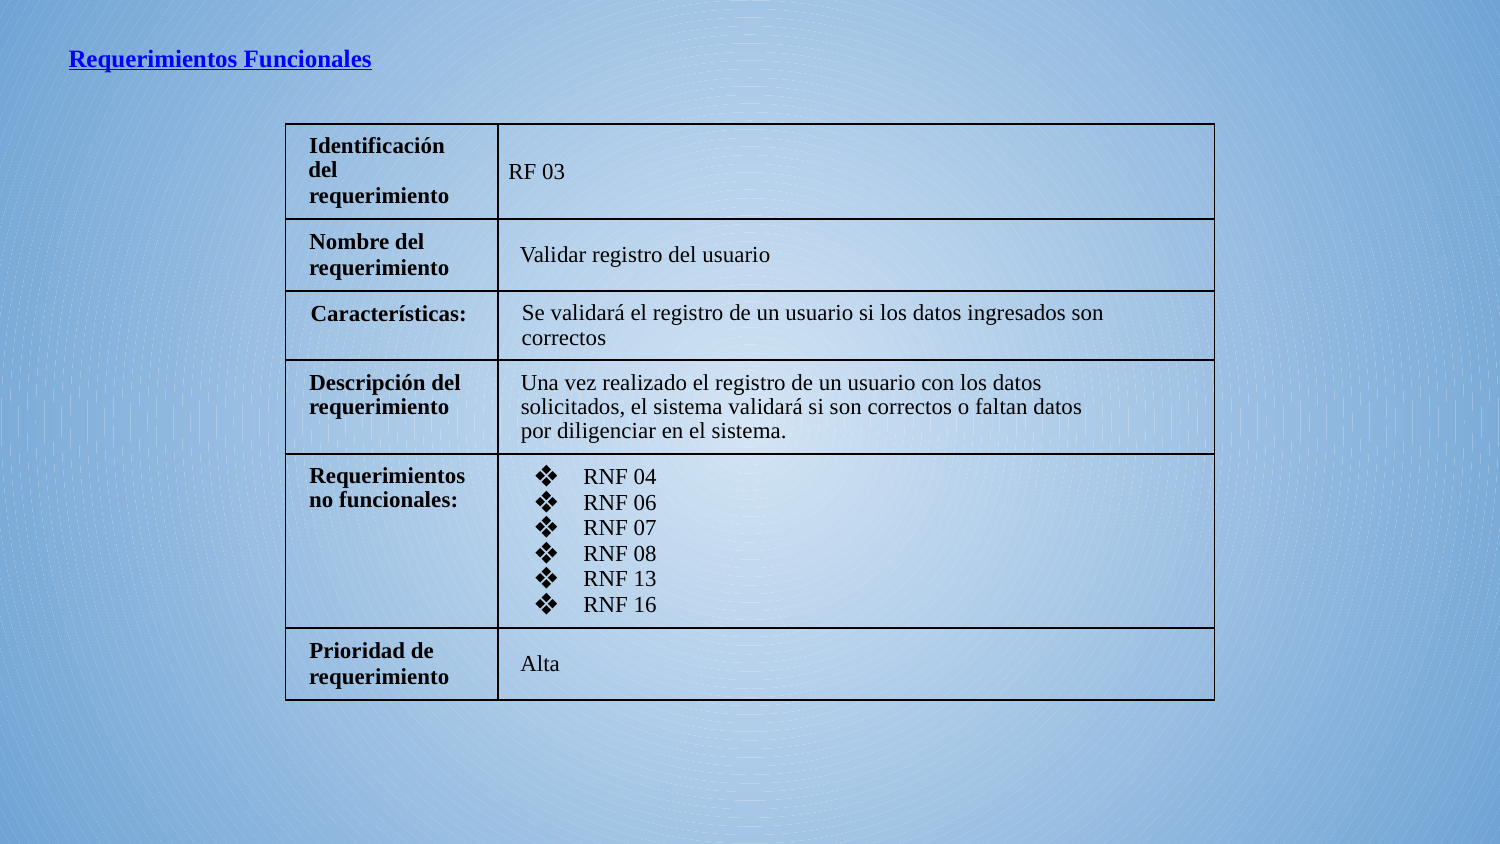

# Requerimientos Funcionales
| Identificación del requerimiento | RF 03 |
| --- | --- |
| Nombre del requerimiento | Validar registro del usuario |
| Características: | Se validará el registro de un usuario si los datos ingresados son correctos |
| Descripción del requerimiento | Una vez realizado el registro de un usuario con los datos solicitados, el sistema validará si son correctos o faltan datos por diligenciar en el sistema. |
| Requerimientos no funcionales: | RNF 04 RNF 06 RNF 07 RNF 08 RNF 13 RNF 16 |
| Prioridad de requerimiento | Alta |